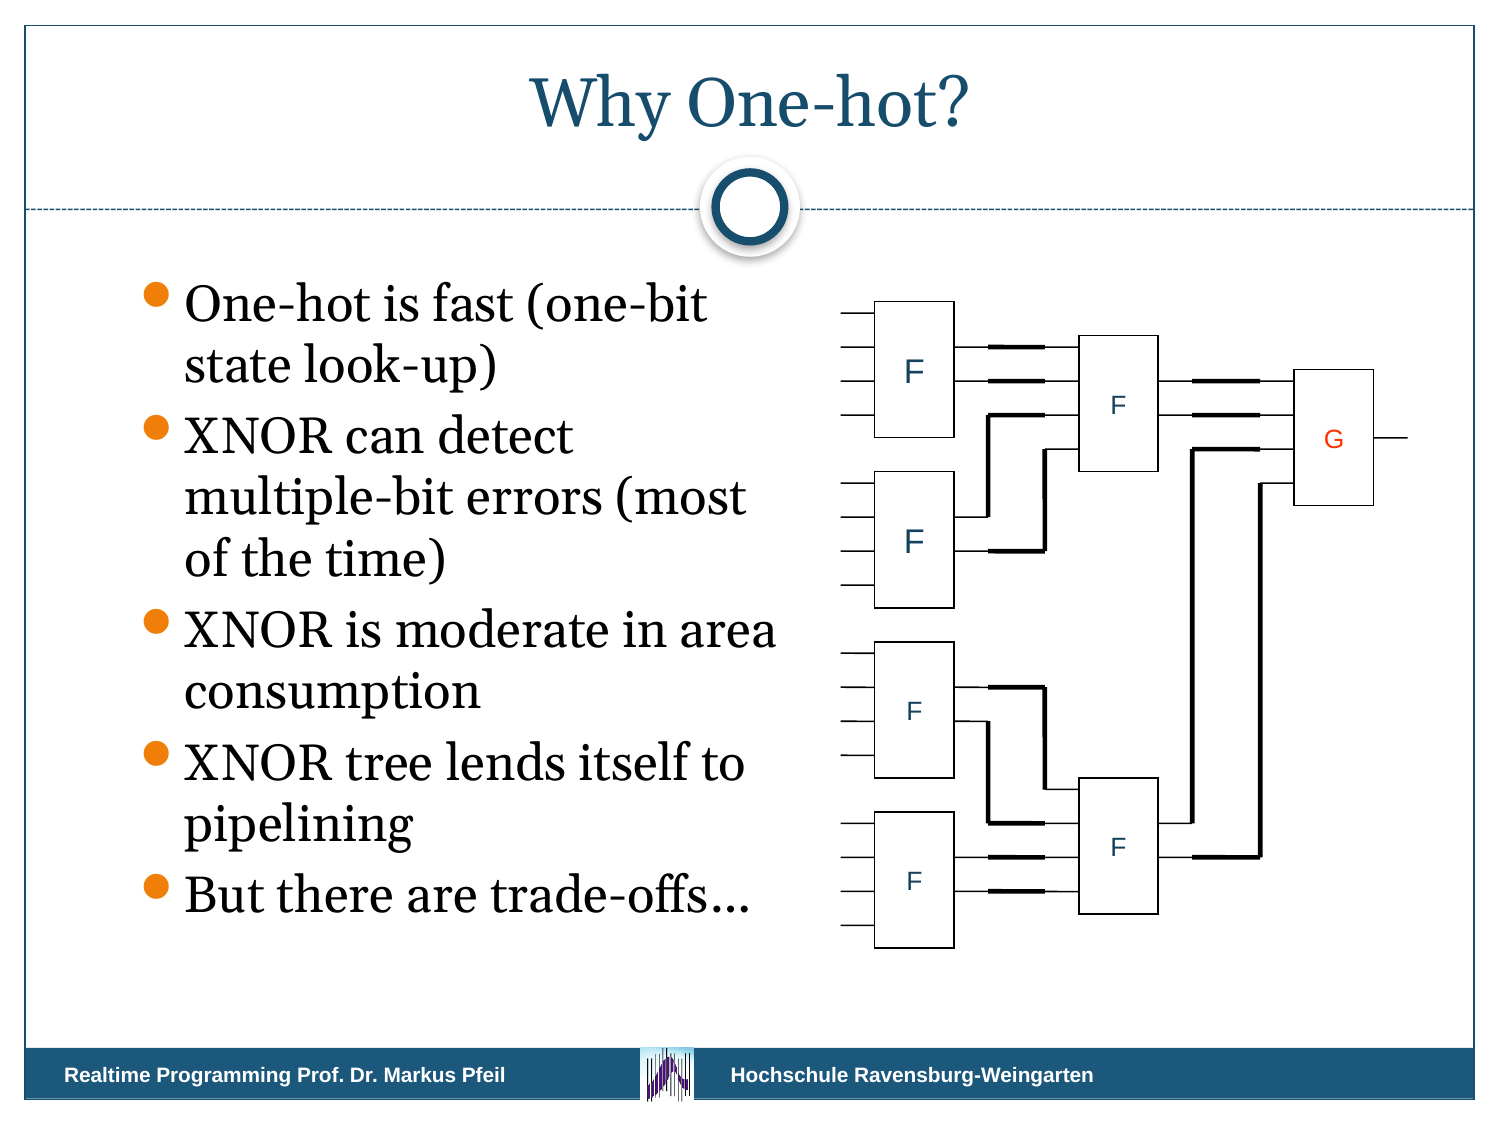

# Why One-hot?
One-hot is fast (one-bit state look-up)
XNOR can detect multiple-bit errors (most of the time)
XNOR is moderate in area consumption
XNOR tree lends itself to pipelining
But there are trade-offs…
F

F

G

F

F

F

F

Realtime Programming Prof. Dr. Markus Pfeil